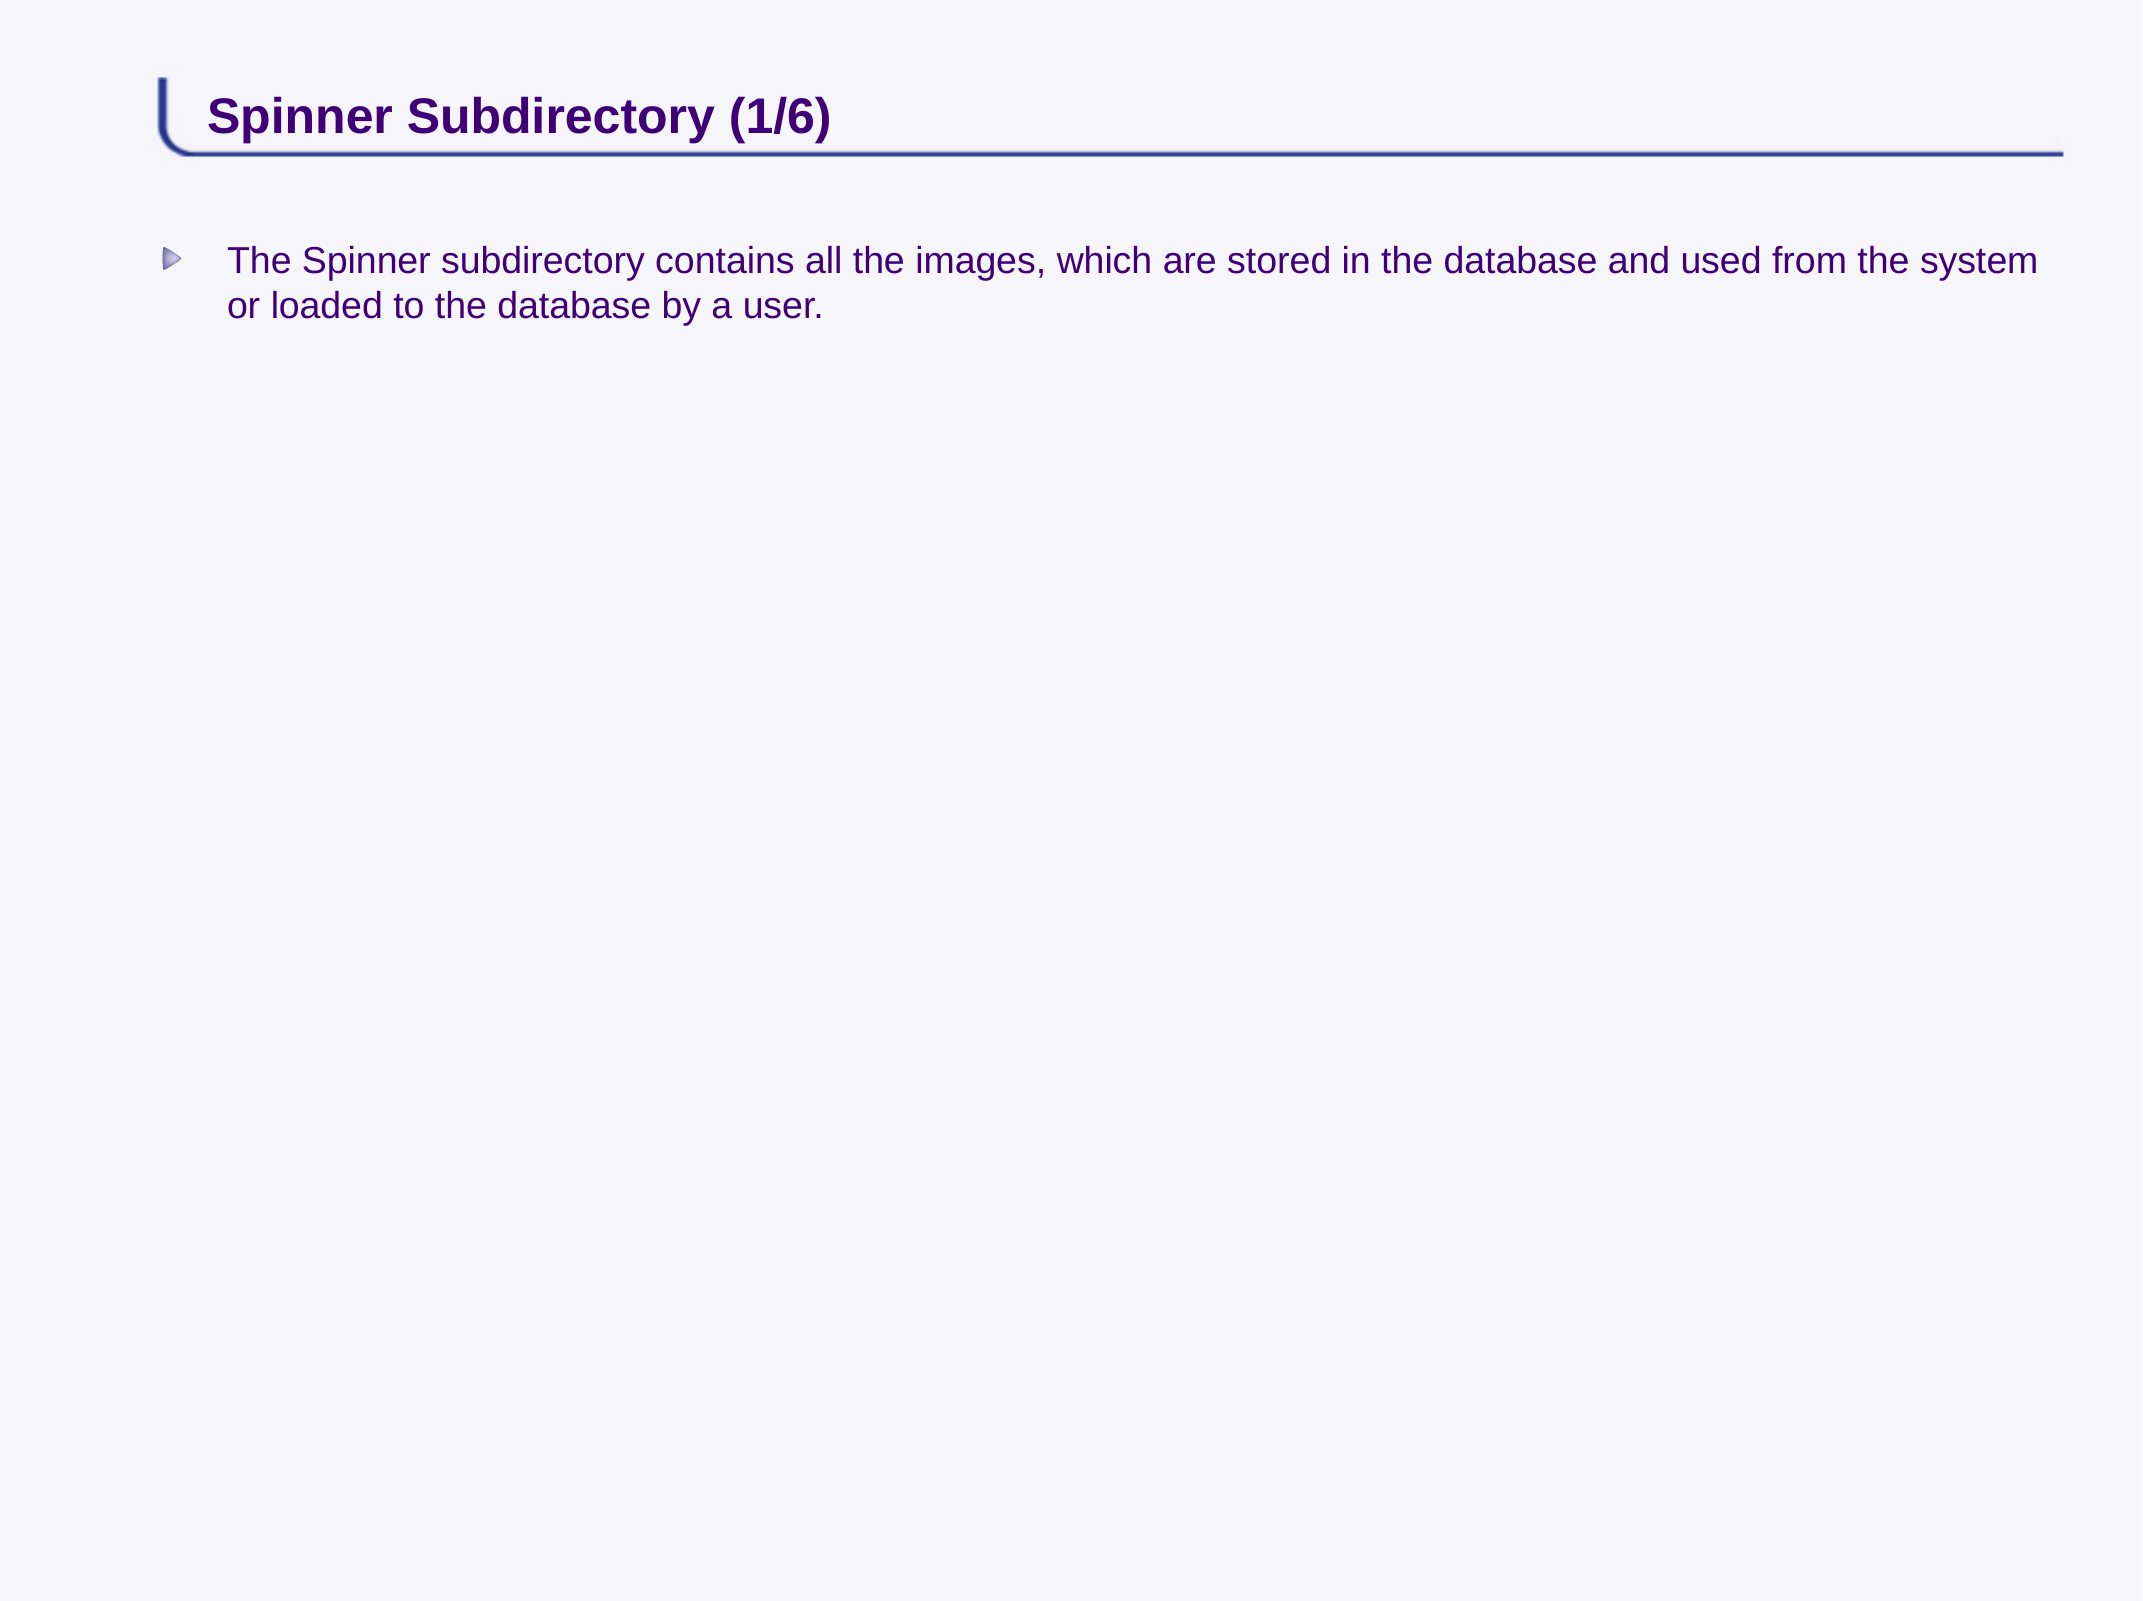

# Spinner Subdirectory (1/6)
The Spinner subdirectory contains all the images, which are stored in the database and used from the system or loaded to the database by a user.